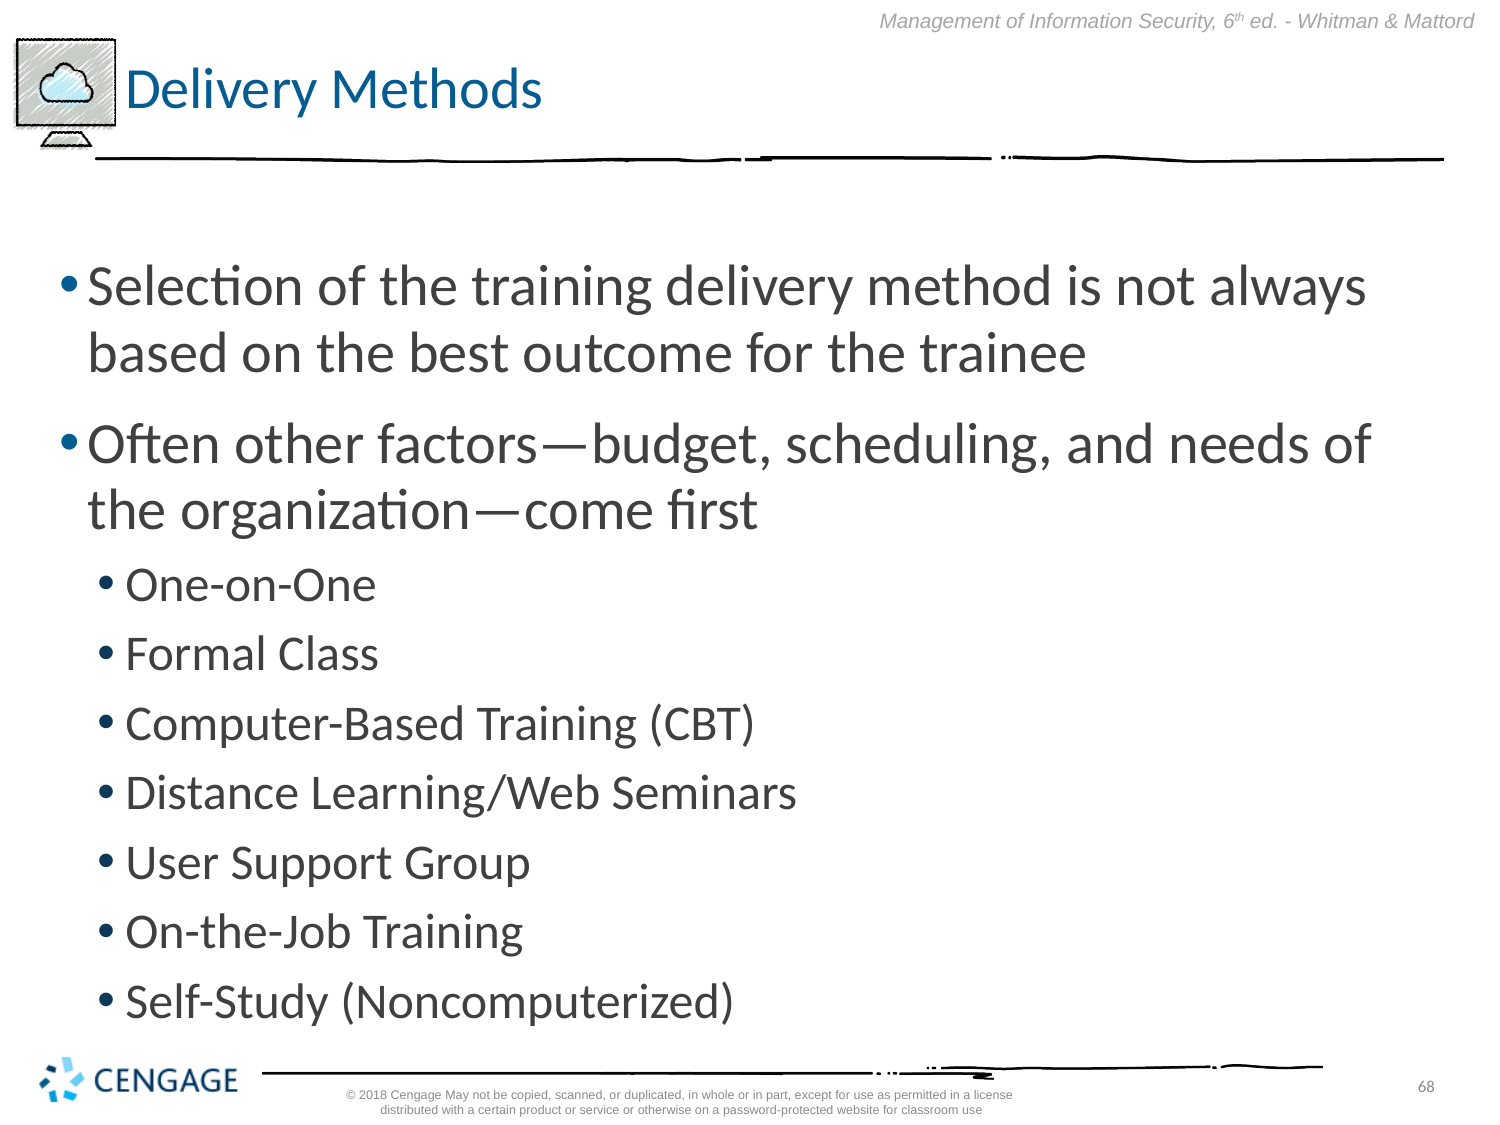

# Delivery Methods
Selection of the training delivery method is not always based on the best outcome for the trainee
Often other factors—budget, scheduling, and needs of the organization—come first
One-on-One
Formal Class
Computer-Based Training (CBT)
Distance Learning/Web Seminars
User Support Group
On-the-Job Training
Self-Study (Noncomputerized)